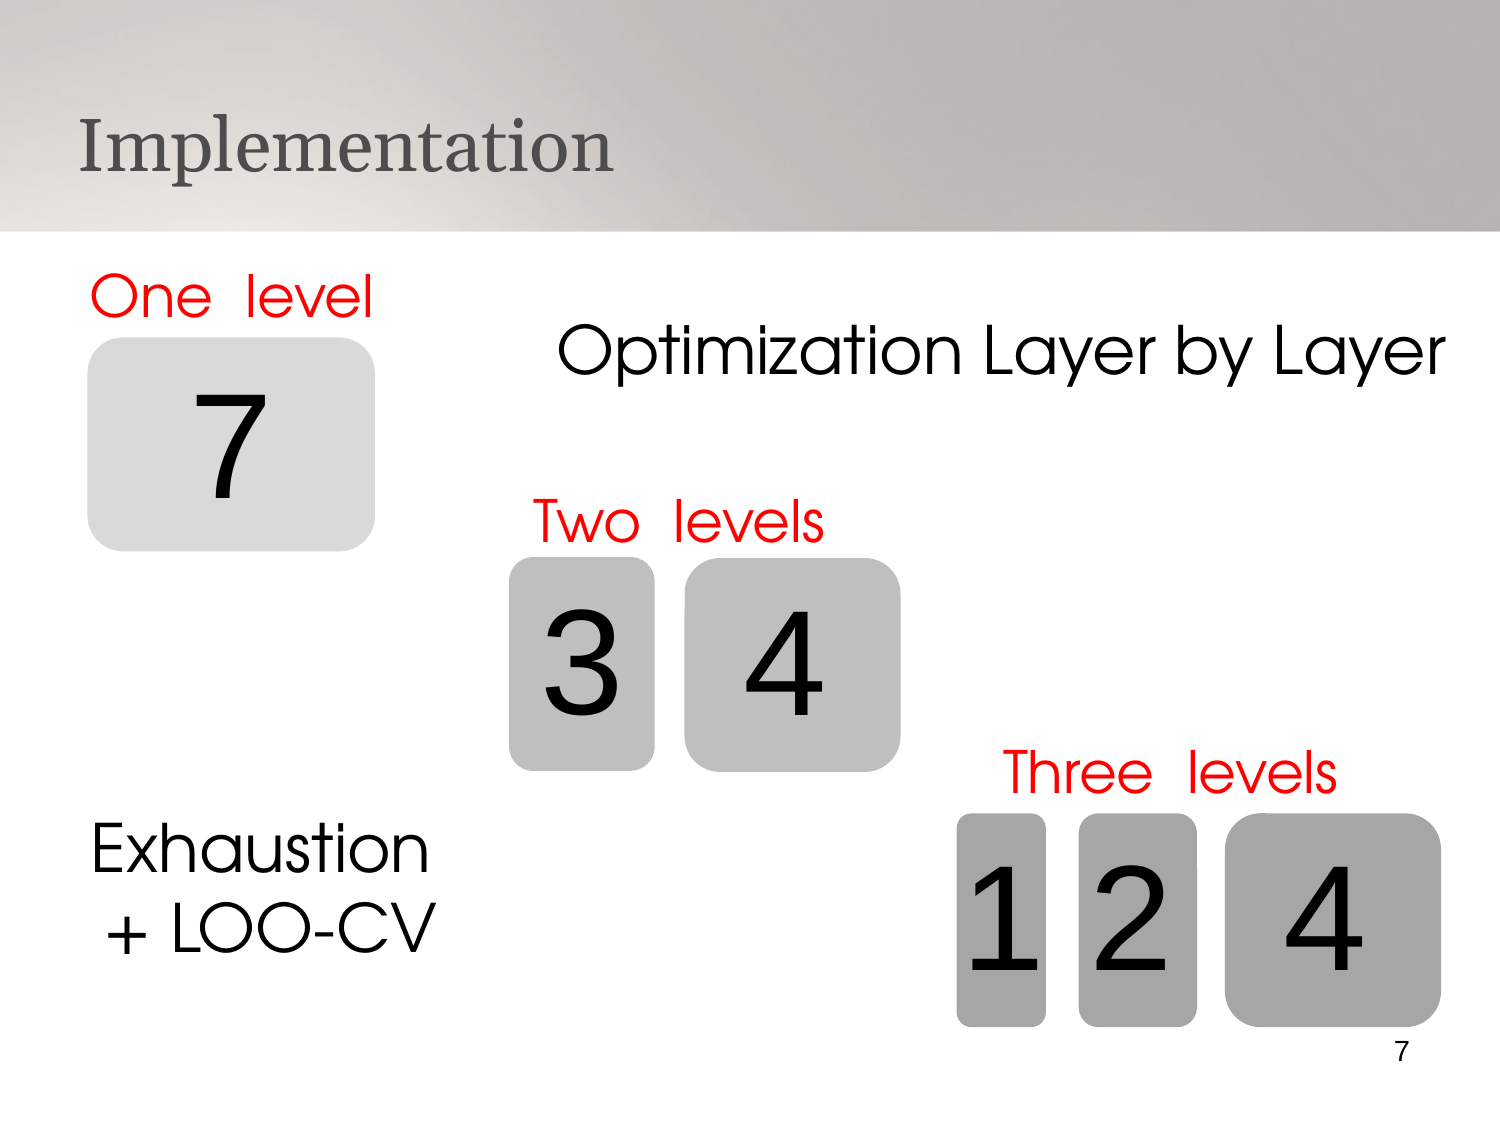

Implementation
One  level
Optimization Layer by Layer

7
Two  levels

3

4
Three  levels
Exhaustion
+ LOO-CV
1

2

4
7